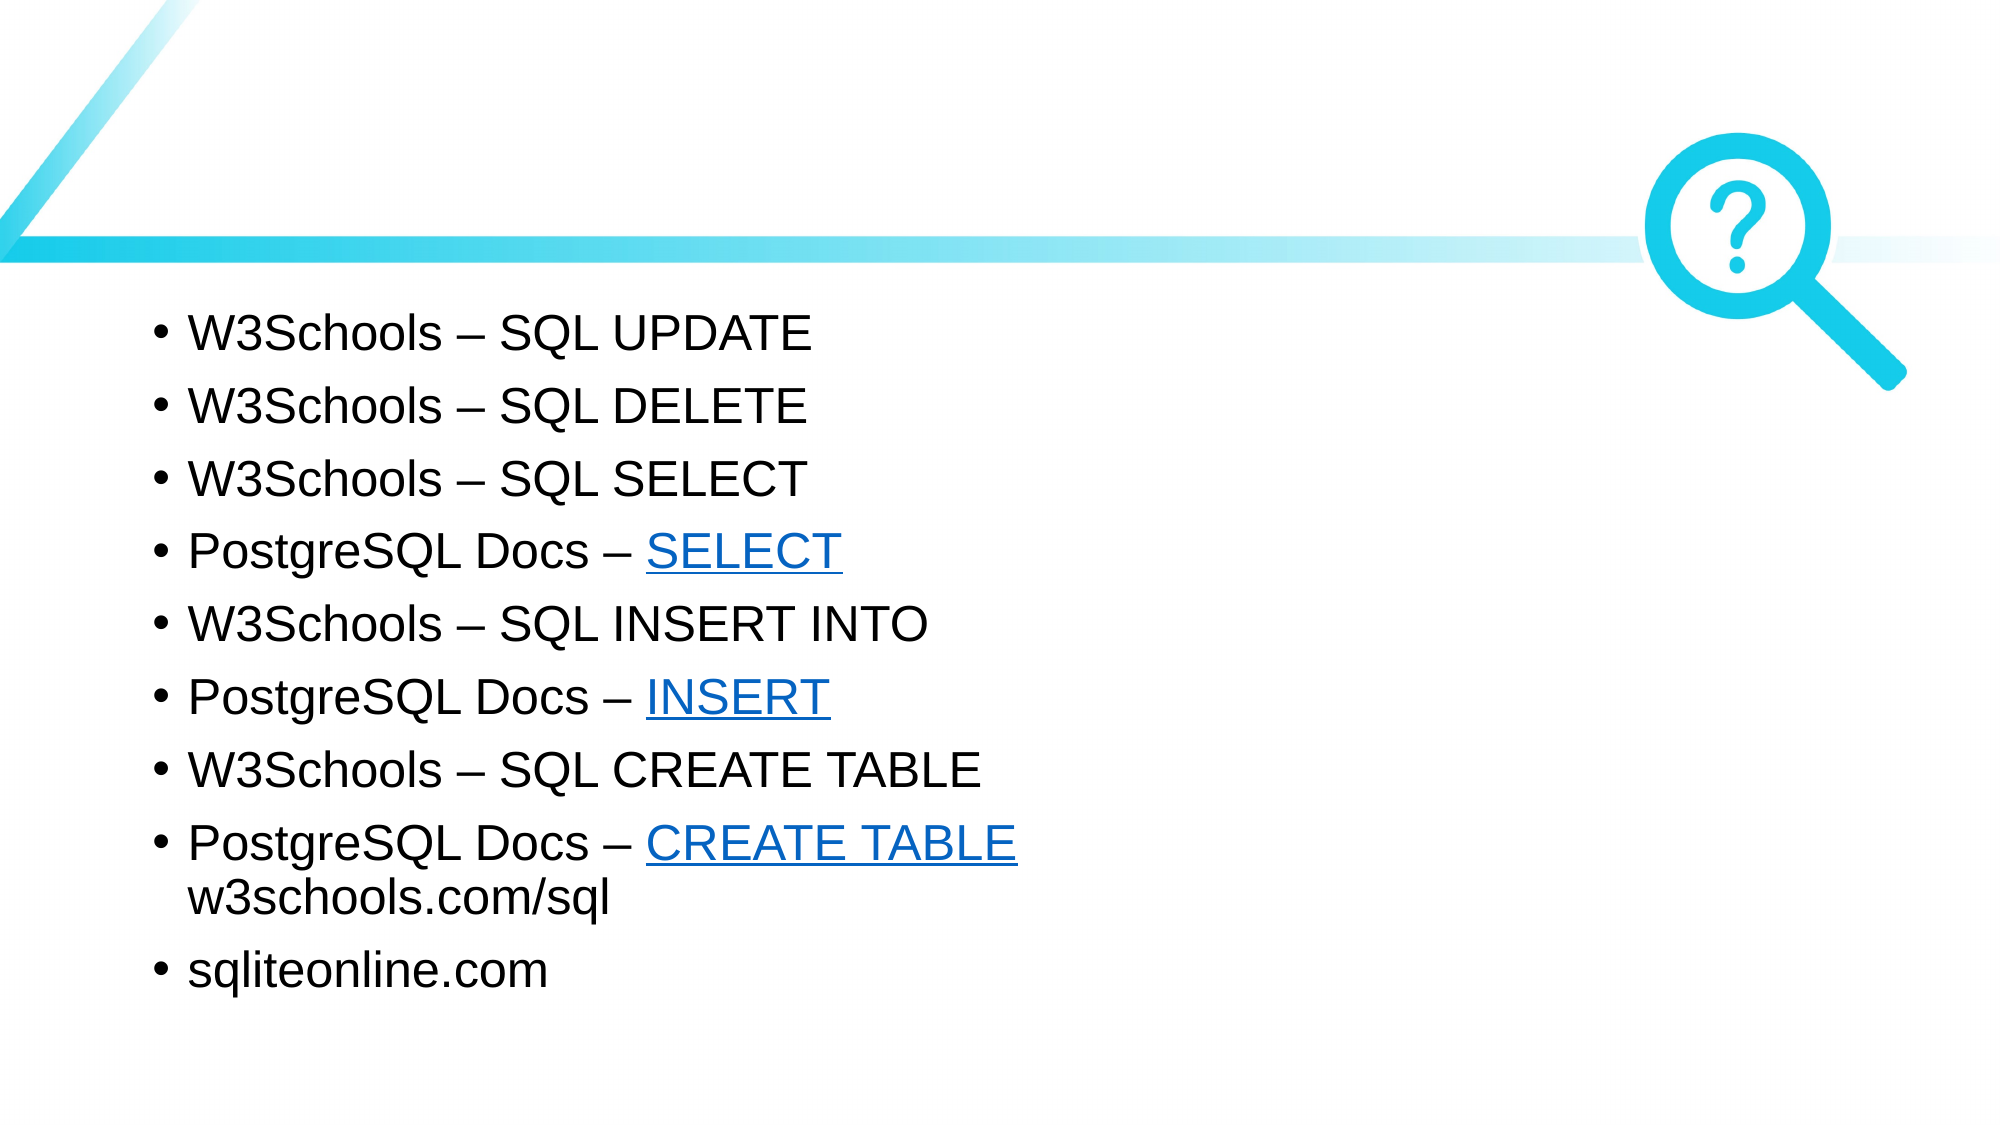

#
W3Schools – SQL UPDATE
W3Schools – SQL DELETE
W3Schools – SQL SELECT
PostgreSQL Docs – SELECT
W3Schools – SQL INSERT INTO
PostgreSQL Docs – INSERT
W3Schools – SQL CREATE TABLE
PostgreSQL Docs – CREATE TABLE
w3schools.com/sql
sqliteonline.com